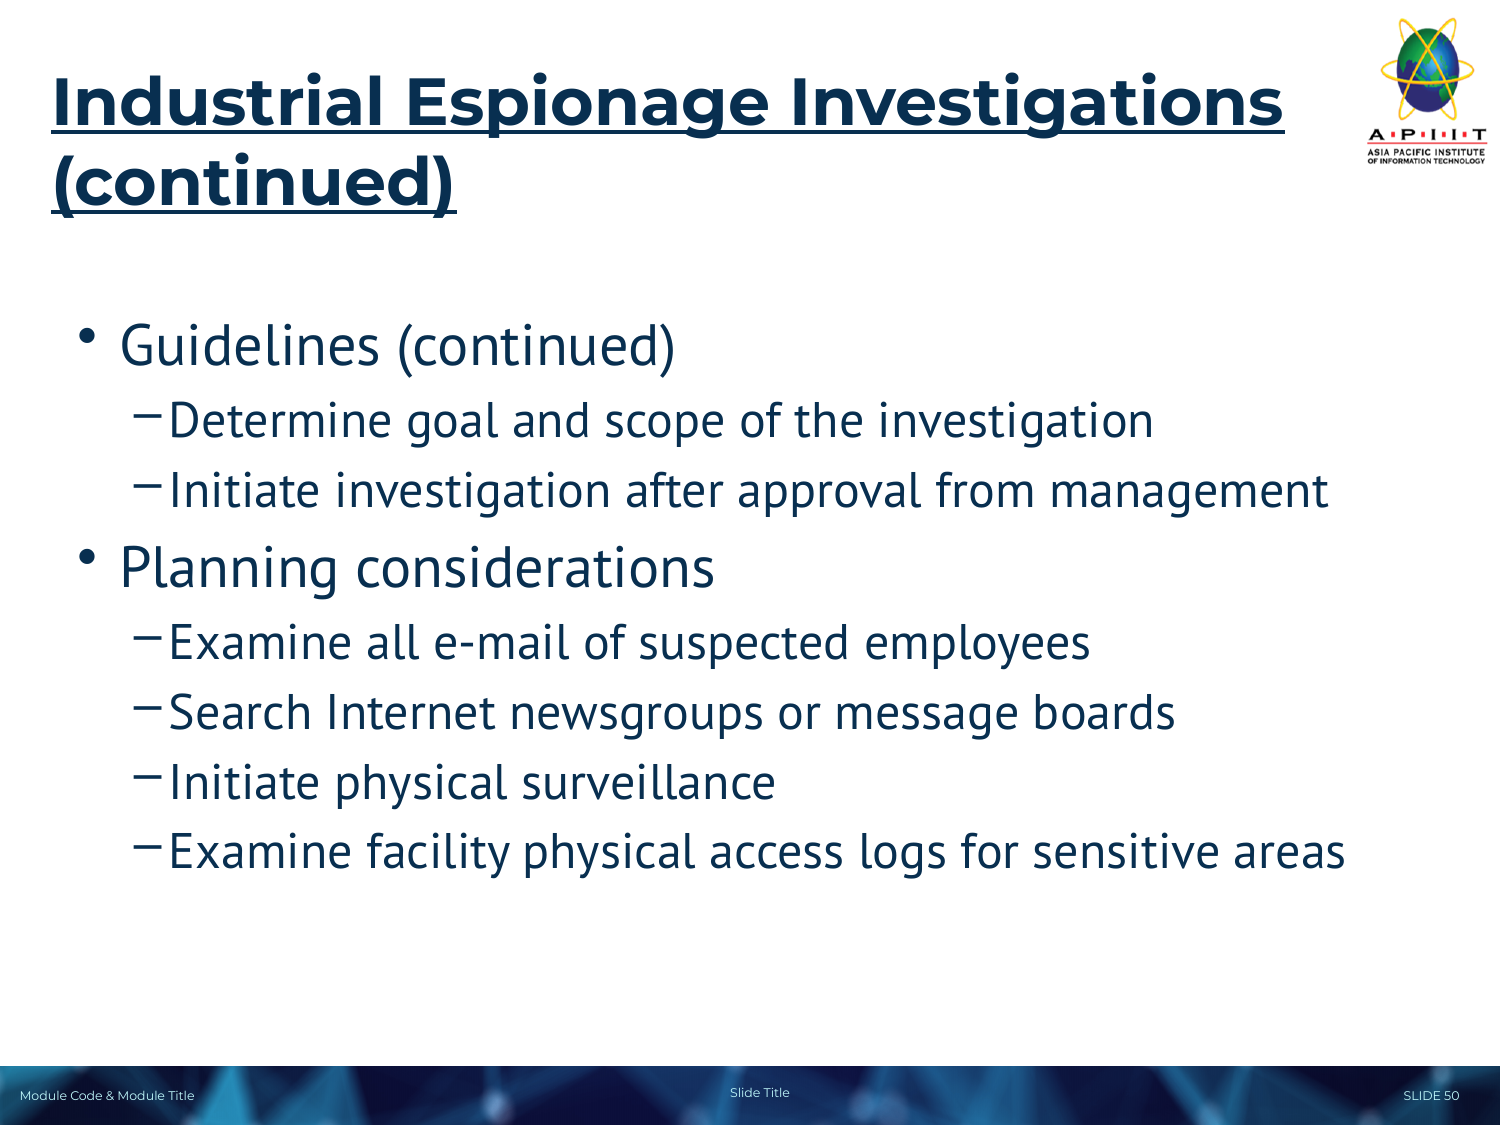

# Industrial Espionage Investigations (continued)
Guidelines (continued)
Determine goal and scope of the investigation
Initiate investigation after approval from management
Planning considerations
Examine all e-mail of suspected employees
Search Internet newsgroups or message boards
Initiate physical surveillance
Examine facility physical access logs for sensitive areas